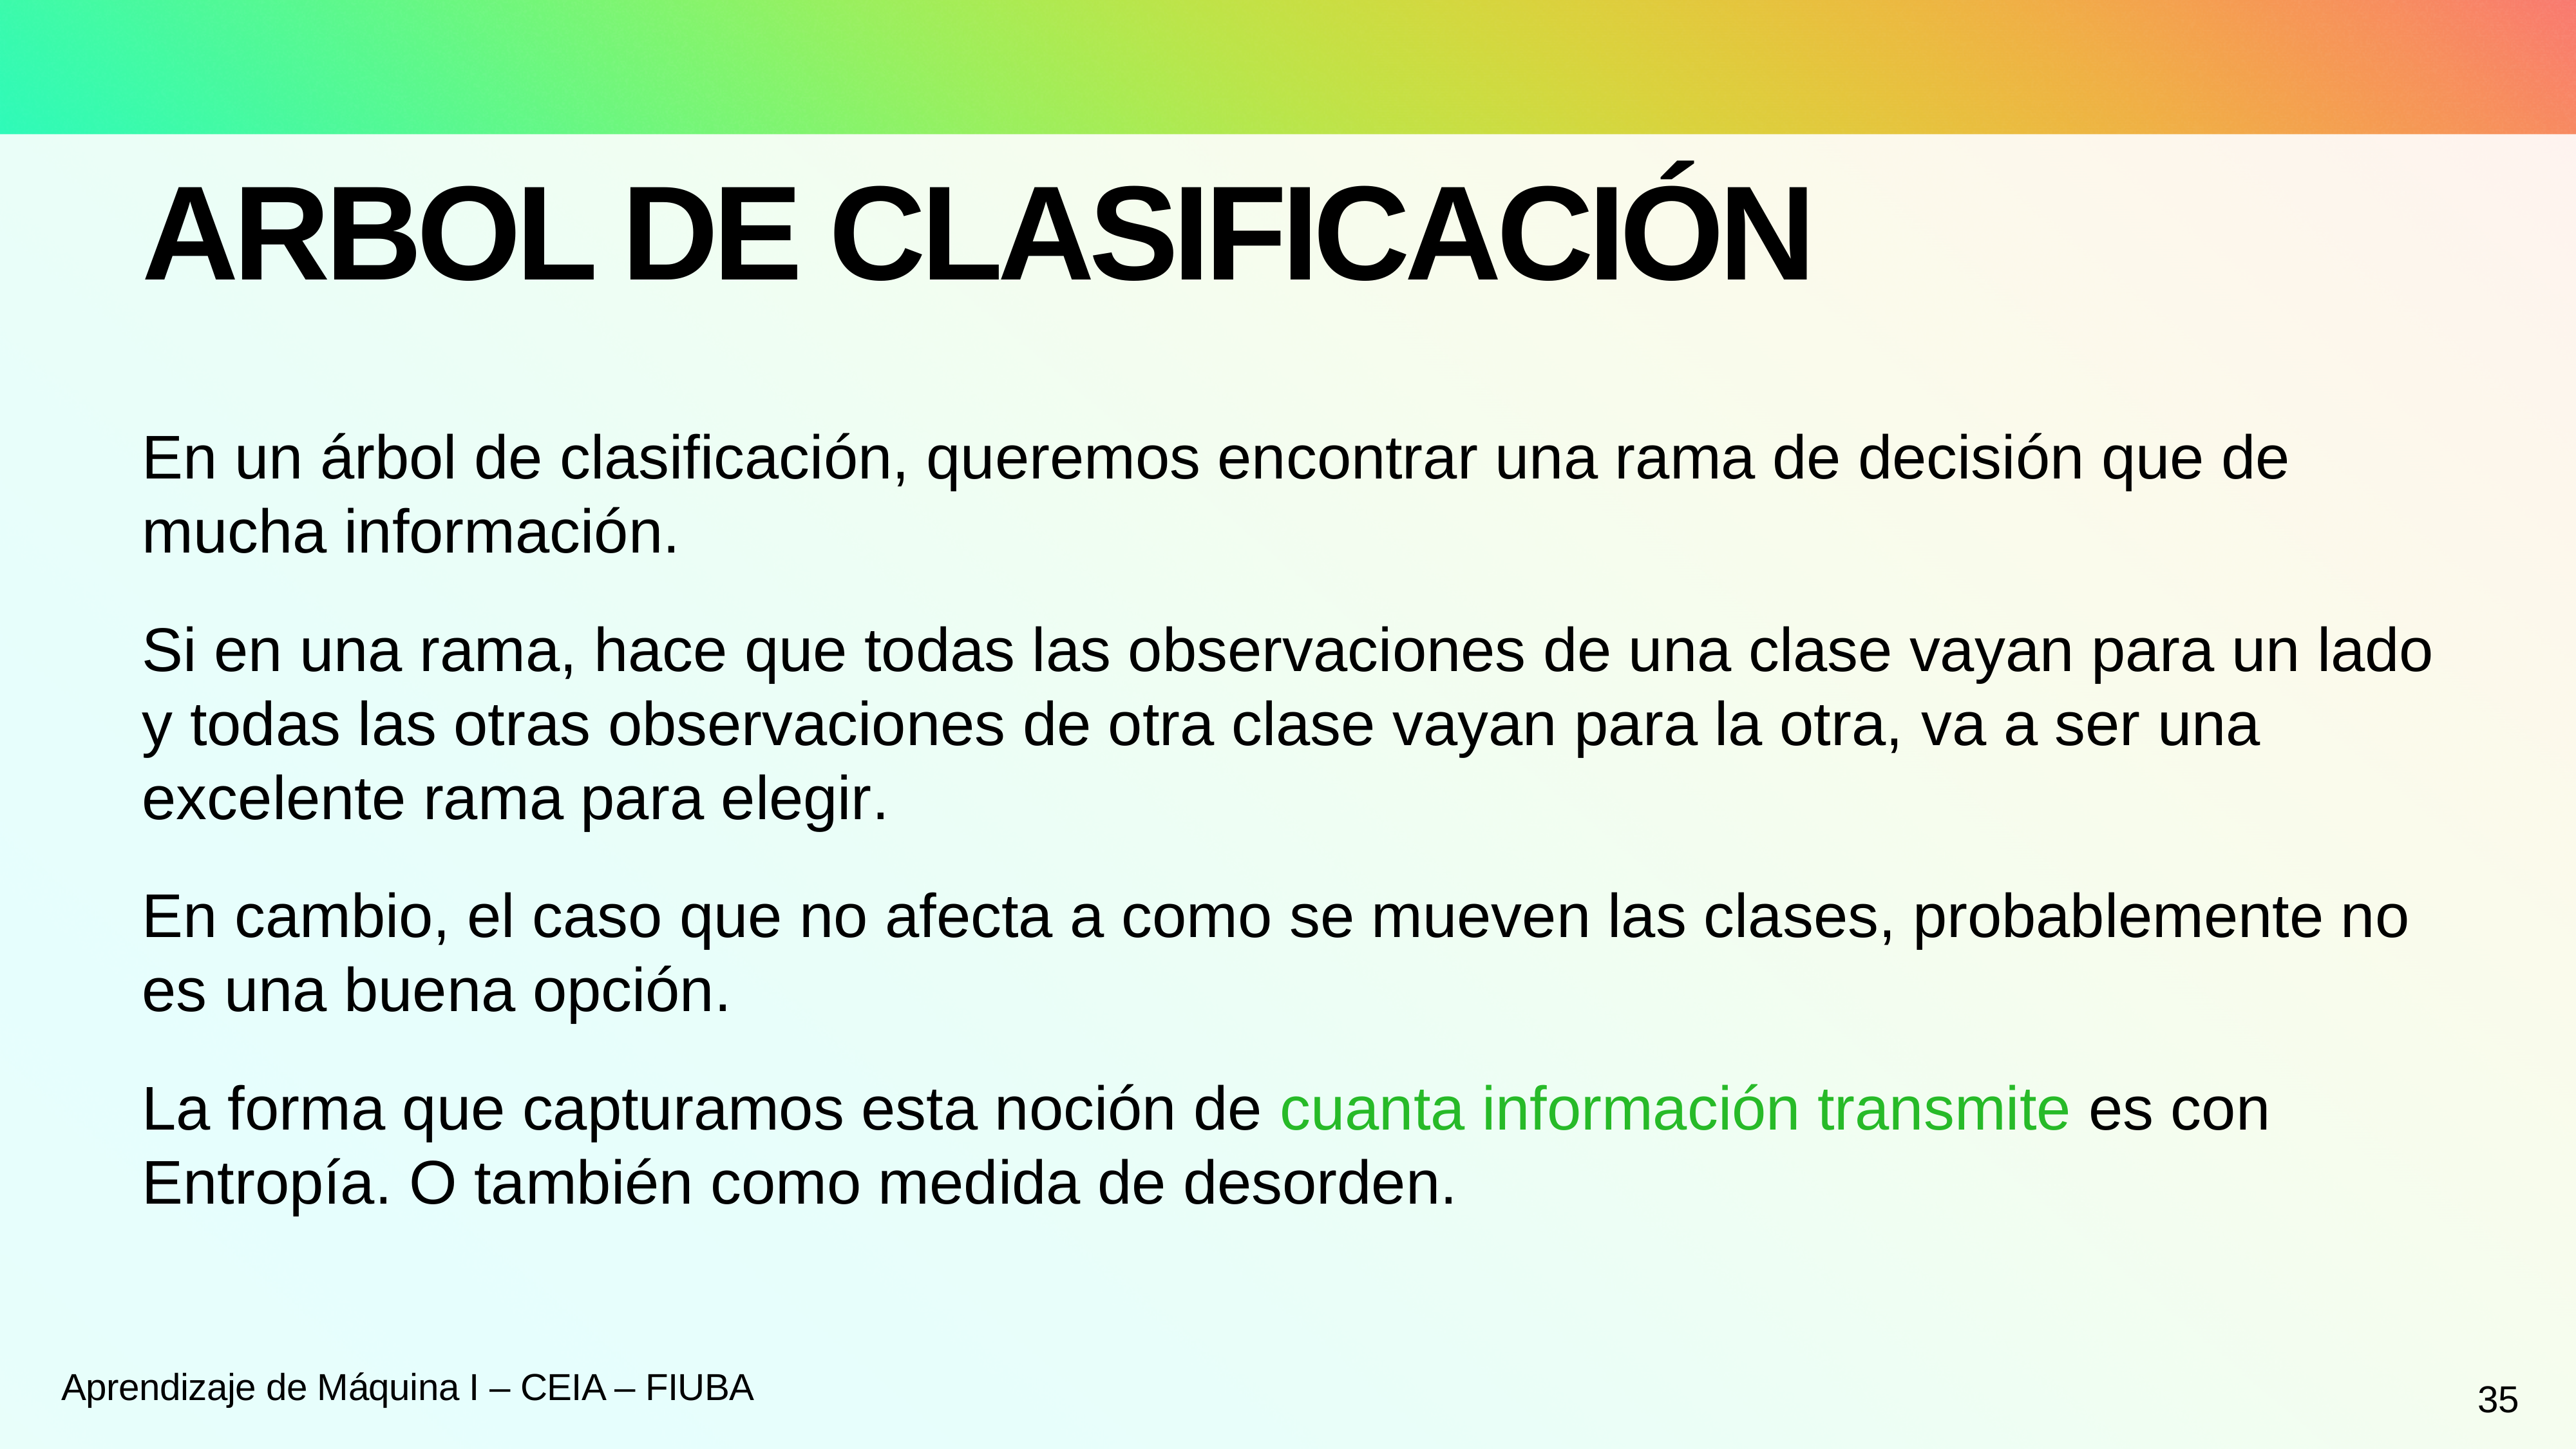

# Arbol de clasificación
En un árbol de clasificación, queremos encontrar una rama de decisión que de mucha información.
Si en una rama, hace que todas las observaciones de una clase vayan para un lado y todas las otras observaciones de otra clase vayan para la otra, va a ser una excelente rama para elegir.
En cambio, el caso que no afecta a como se mueven las clases, probablemente no es una buena opción.
La forma que capturamos esta noción de cuanta información transmite es con Entropía. O también como medida de desorden.
Aprendizaje de Máquina I – CEIA – FIUBA
35